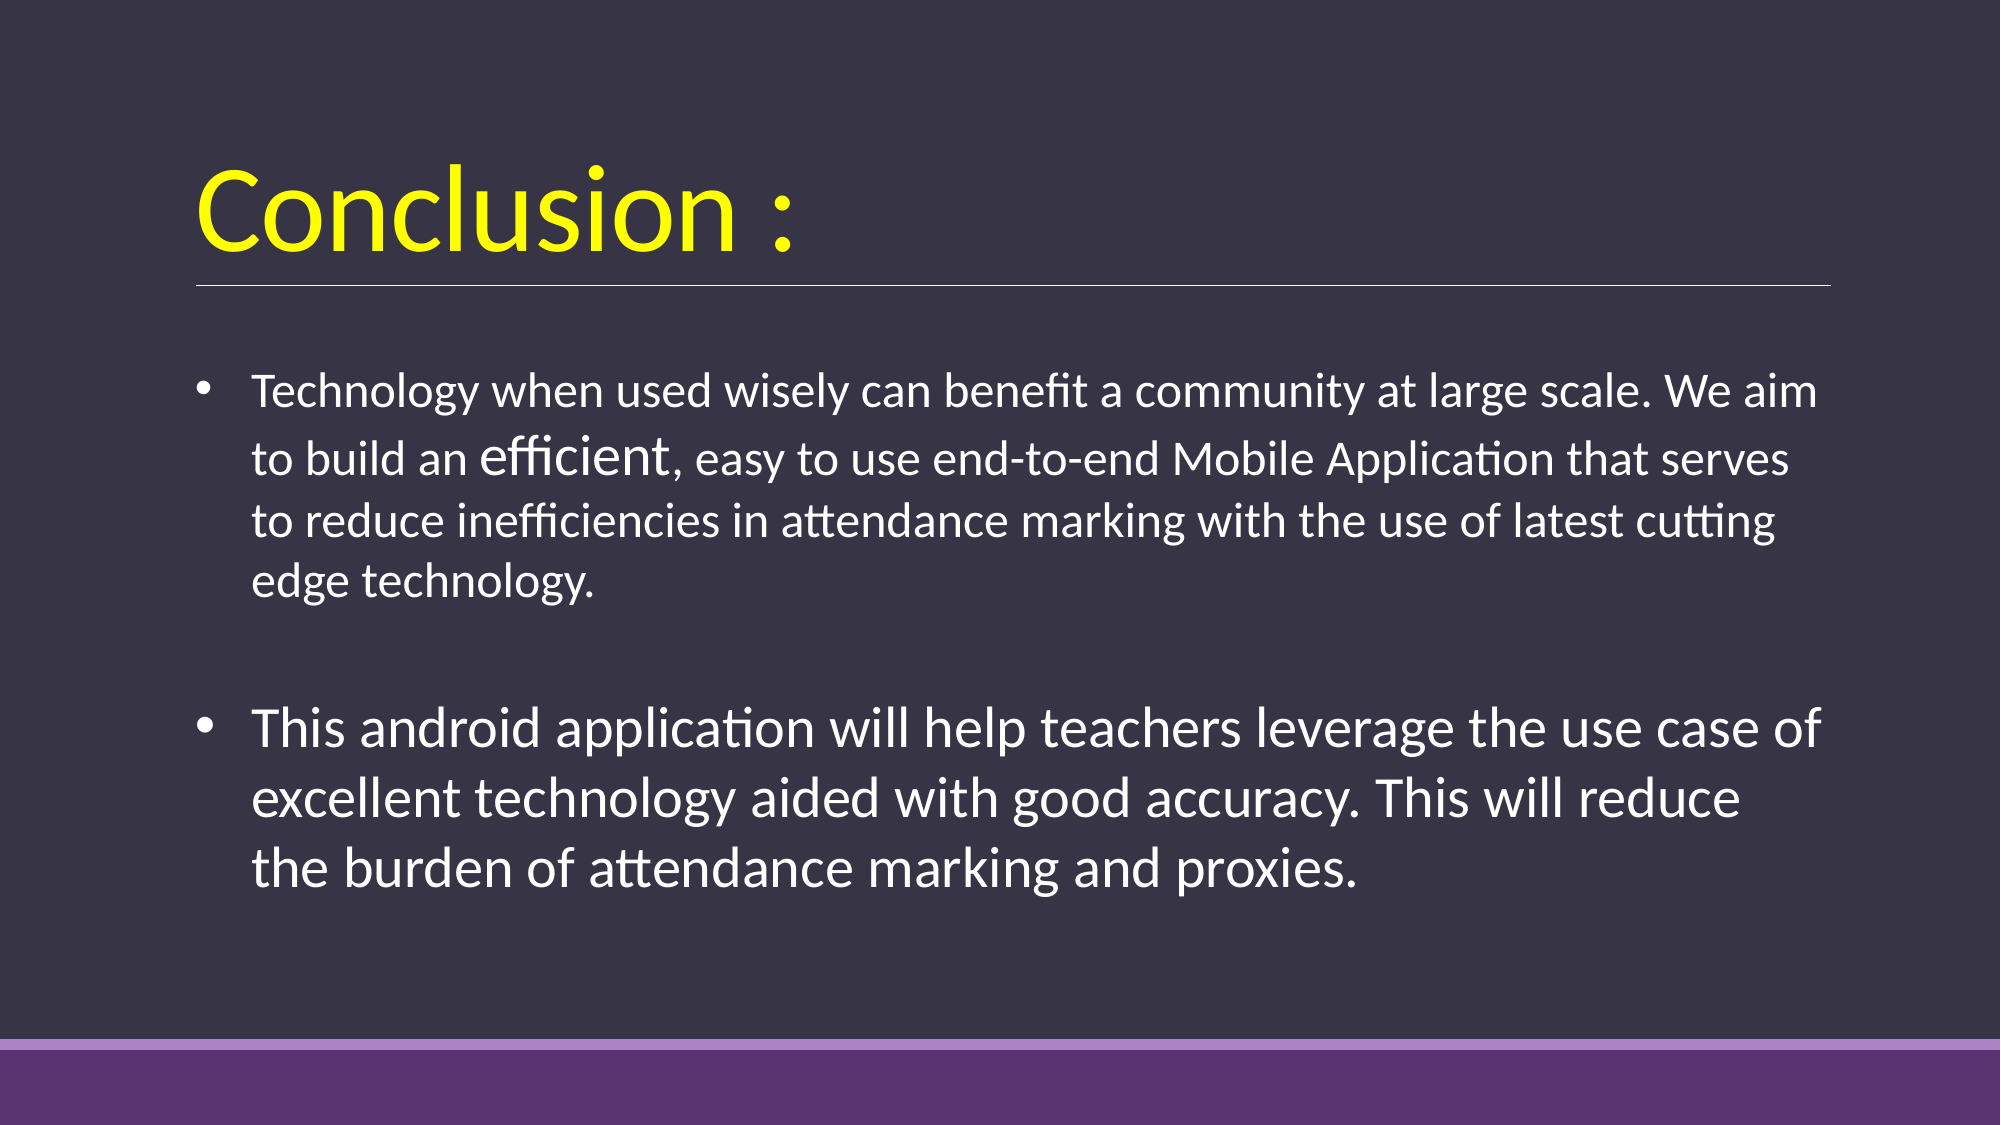

# Conclusion :
Technology when used wisely can benefit a community at large scale. We aim to build an efficient, easy to use end-to-end Mobile Application that serves to reduce inefficiencies in attendance marking with the use of latest cutting edge technology.
This android application will help teachers leverage the use case of excellent technology aided with good accuracy. This will reduce the burden of attendance marking and proxies.